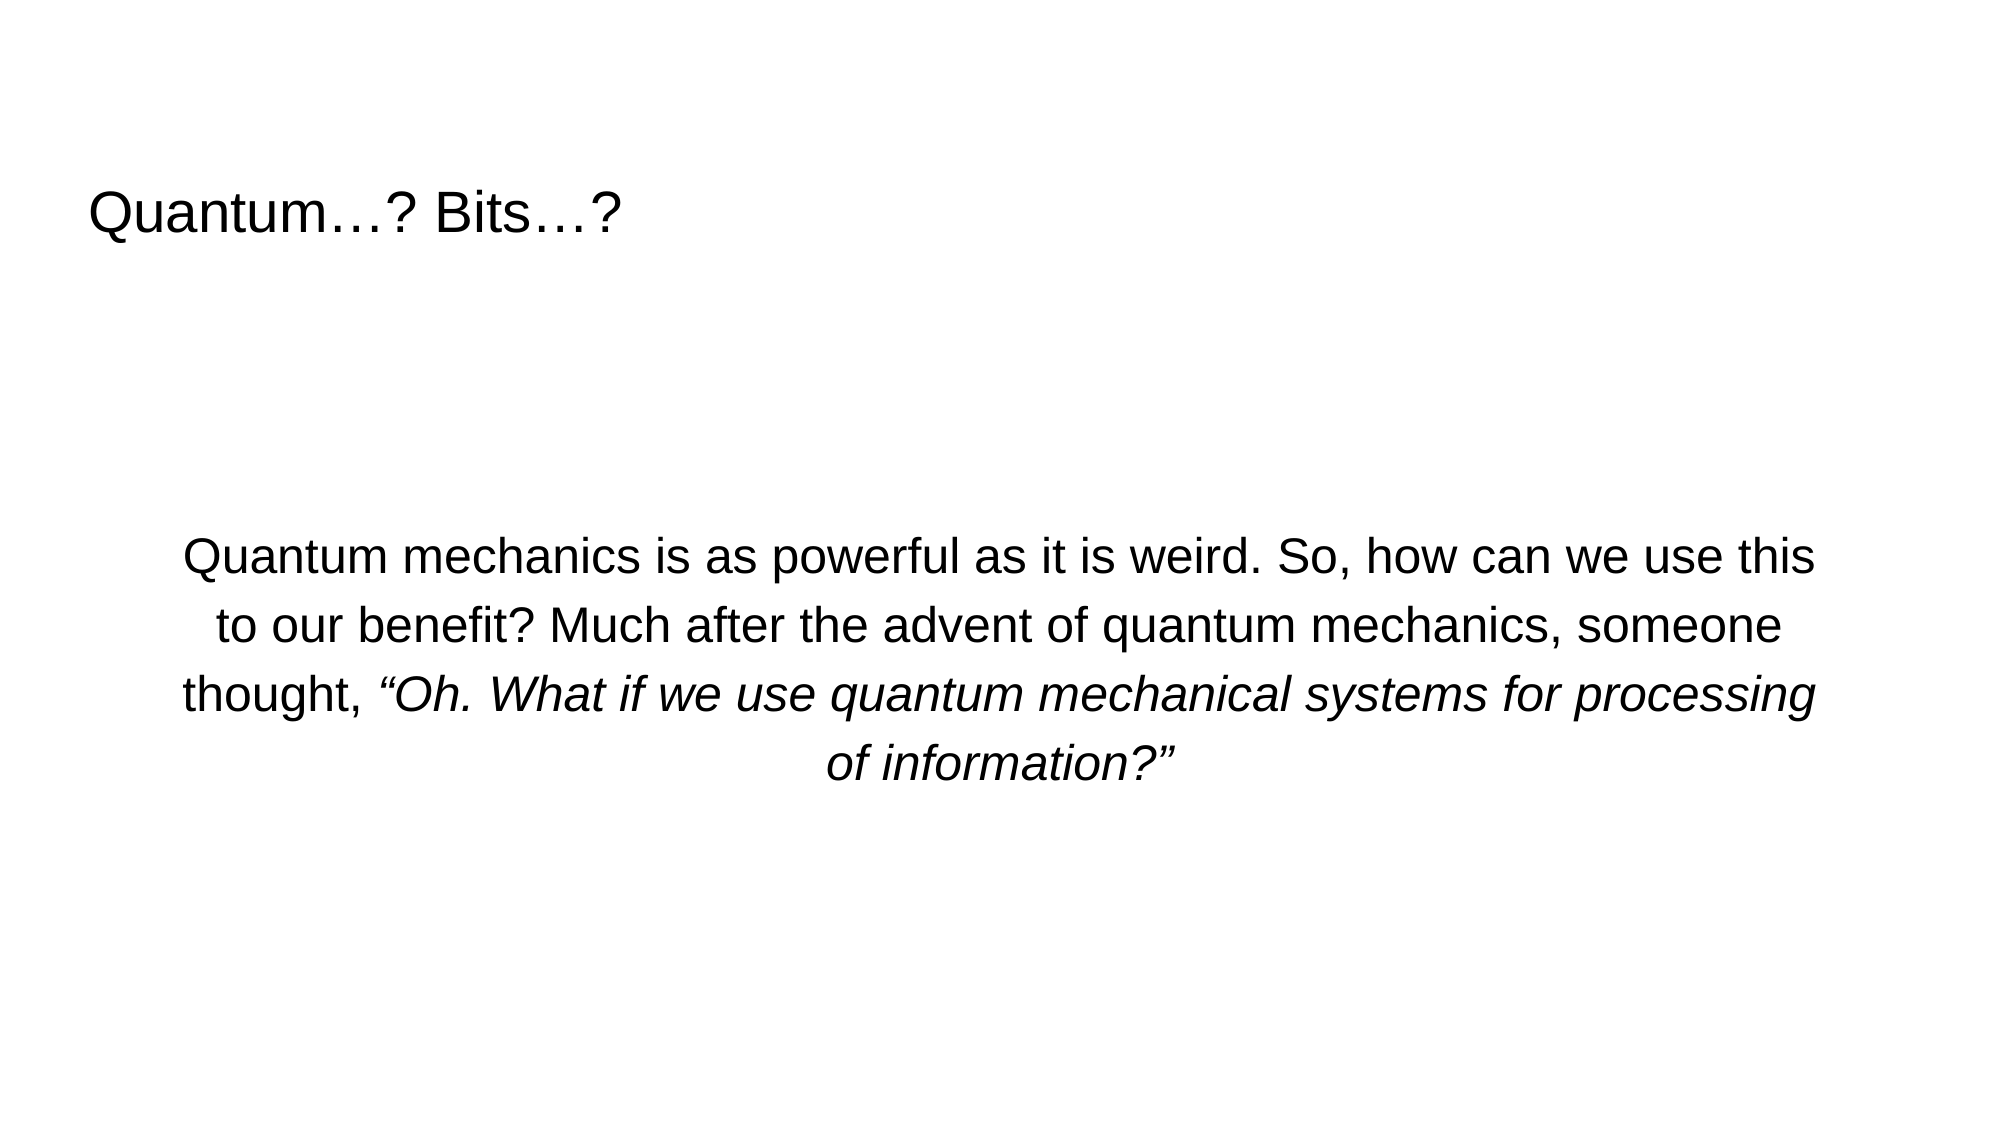

# Quantum…? Bits…?

Quantum mechanics is as powerful as it is weird. So, how can we use this to our benefit? Much after the advent of quantum mechanics, someone thought, “Oh. What if we use quantum mechanical systems for processing of information?”